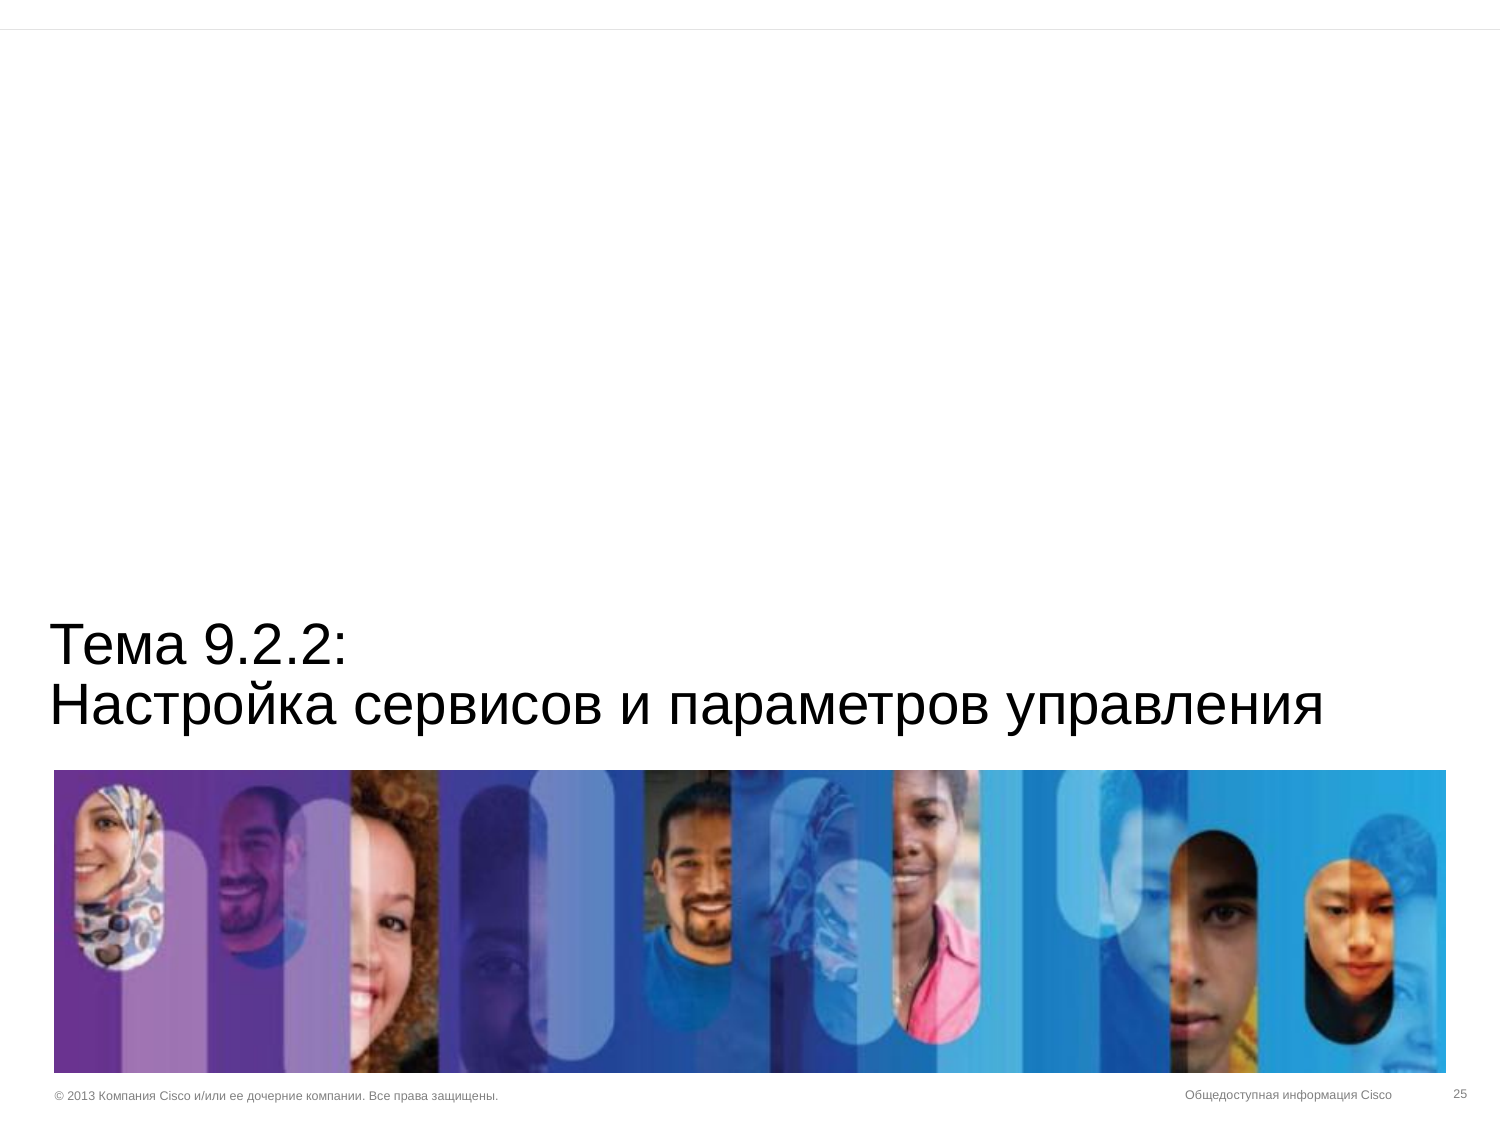

# Тема 9.2.2: Настройка сервисов и параметров управления